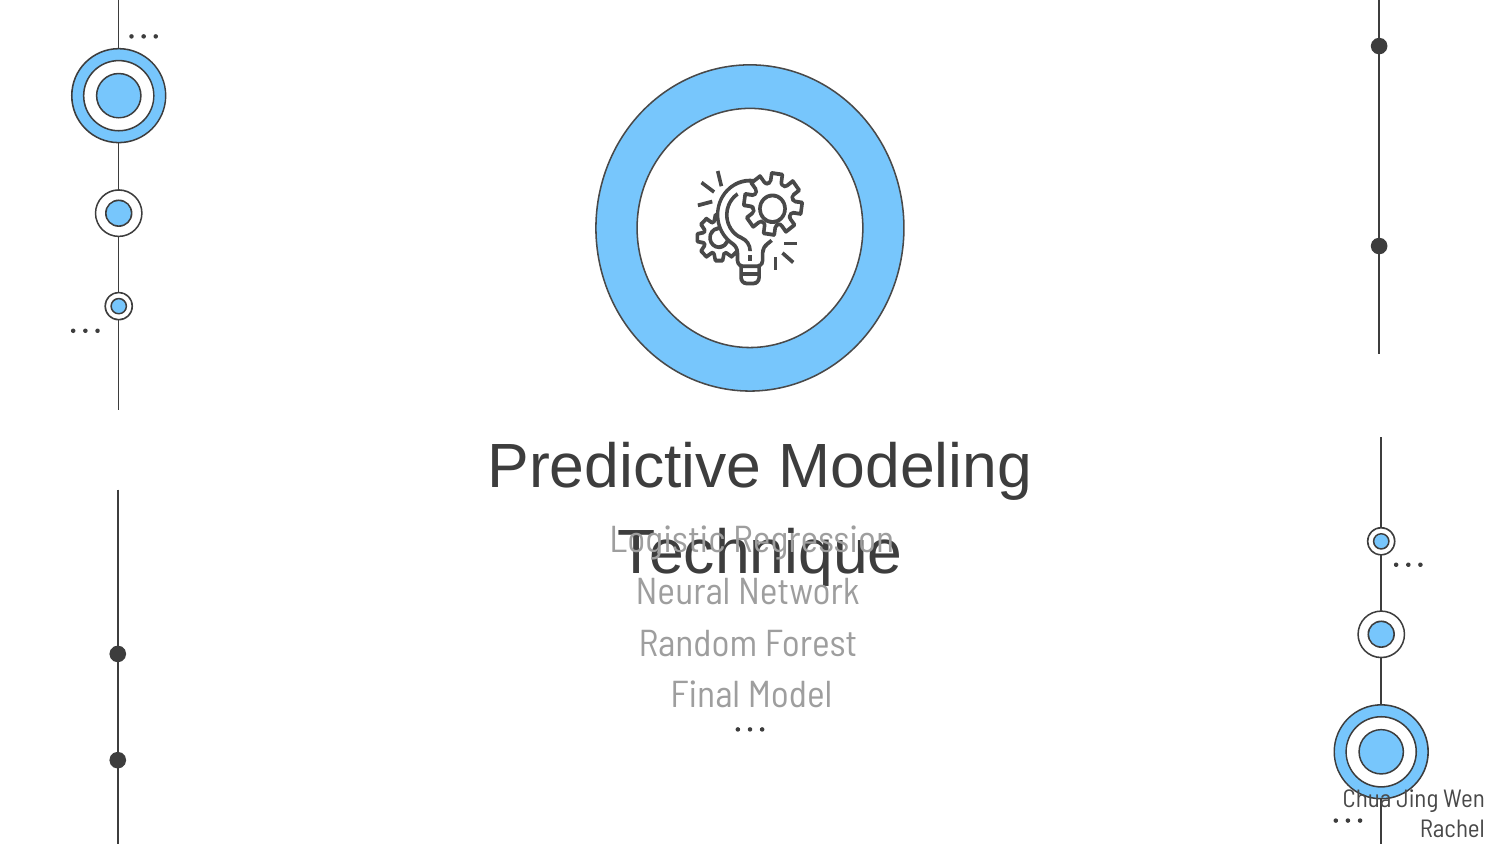

# Predictive Modeling Technique

Logistic Regression
Neural Network
Random Forest
Final Model

Chua Jing Wen Rachel